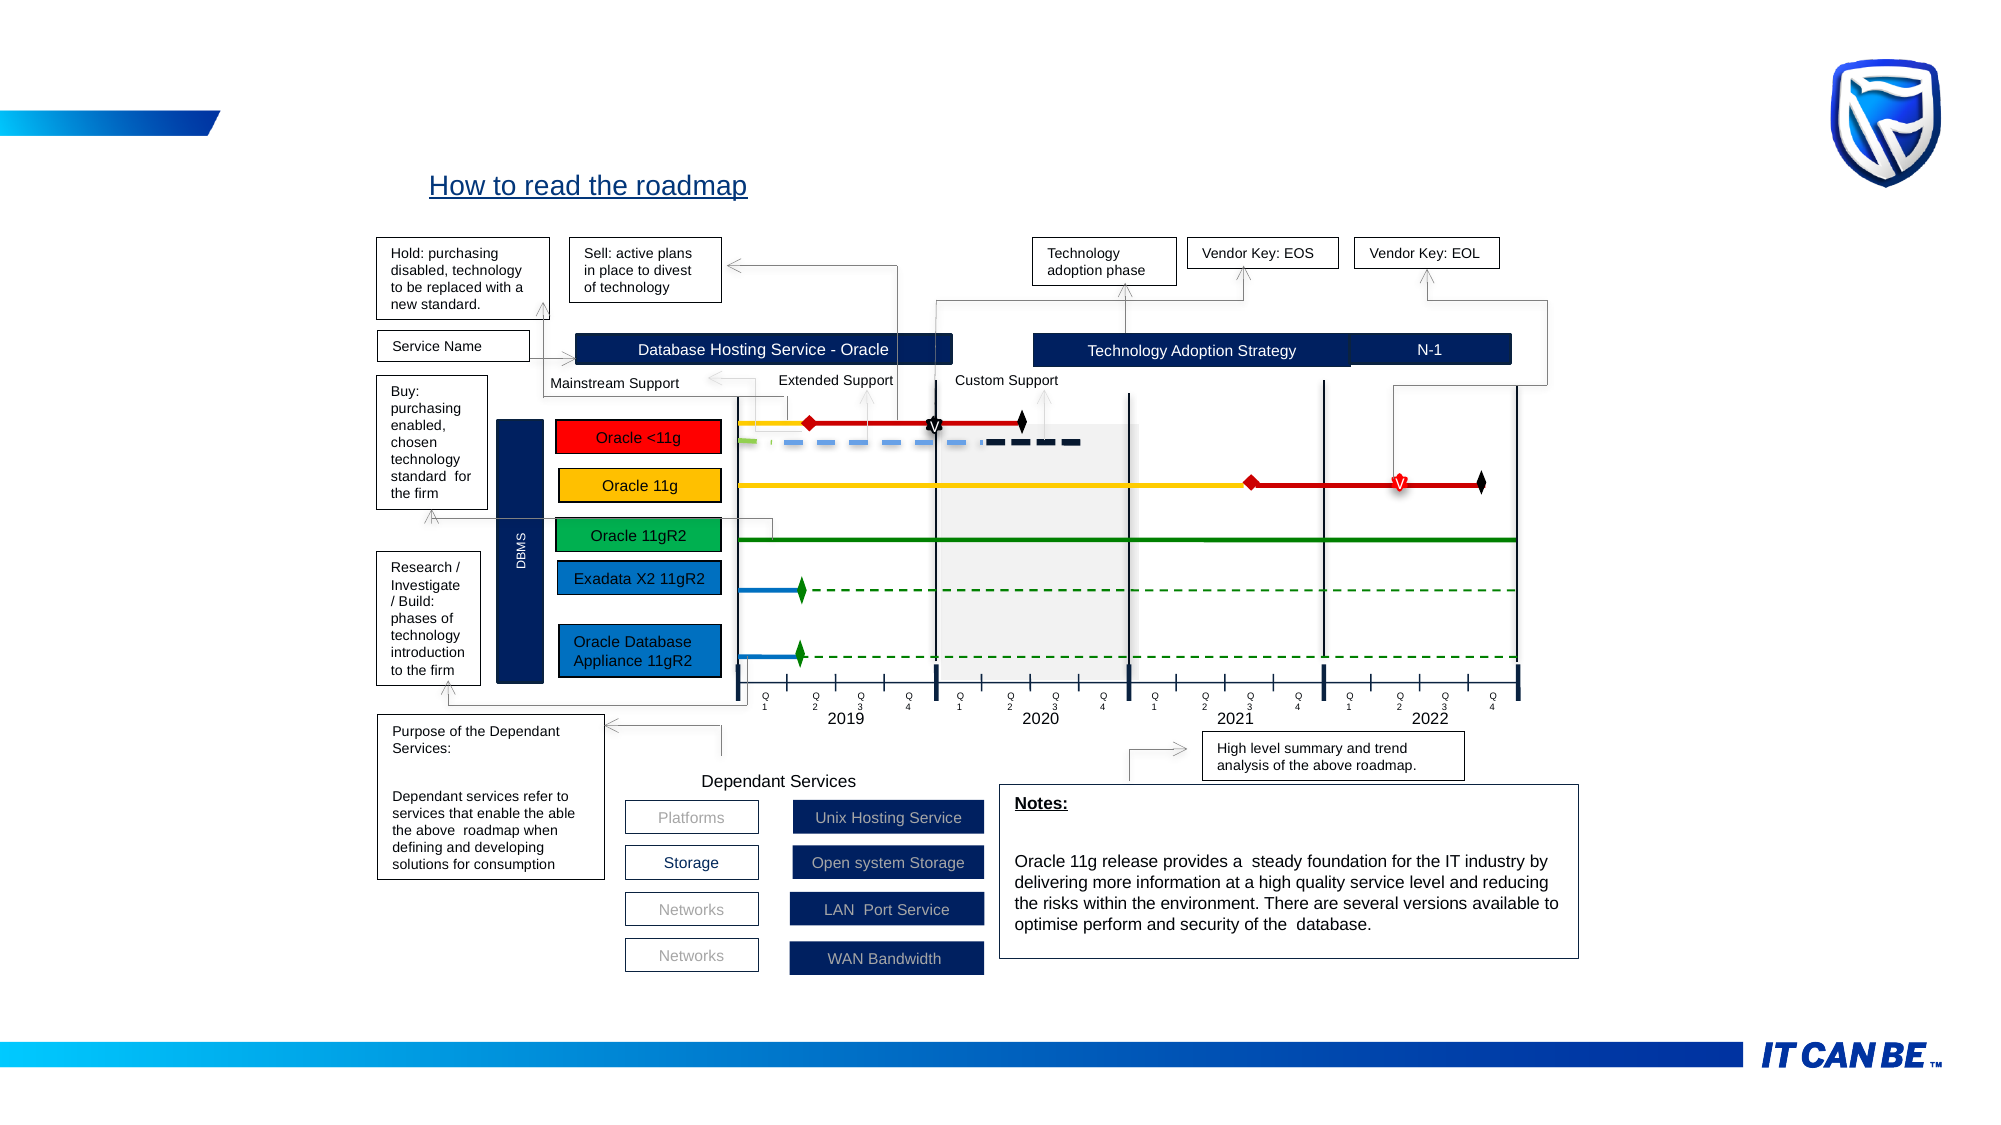

How to read the roadmap
Sell: active plans in place to divest of technology
Technology adoption phase
Vendor Key: EOS
Vendor Key: EOL
Hold: purchasing disabled, technology to be replaced with a new standard.
Service Name
Technology Adoption Strategy
N-1
Database Hosting Service - Oracle
Extended Support
Custom Support
Mainstream Support
Buy: purchasing enabled, chosen technology standard  for the firm

V
Oracle <11g

Oracle 11g

V

Oracle 11gR2
DBMS

Research / Investigate / Build: phases of technology introduction to the firm
Exadata X2 11gR2

Oracle Database Appliance 11gR2

Q1
Q2
Q3
Q4

Q1
Q2
Q3
Q4

Q1
Q2
Q3
Q4

Q1
Q2
Q3
Q4
2019
2020
2021
2022
Purpose of the Dependant Services:

Dependant services refer to services that enable the able the above  roadmap when defining and developing solutions for consumption
High level summary and trend analysis of the above roadmap.
Dependant Services
Notes:

Oracle 11g release provides a  steady foundation for the IT industry by delivering more information at a high quality service level and reducing the risks within the environment. There are several versions available to optimise perform and security of the  database.

Platforms
Unix Hosting Service
Storage
Open system Storage
Networks
LAN  Port Service
Networks
WAN Bandwidth